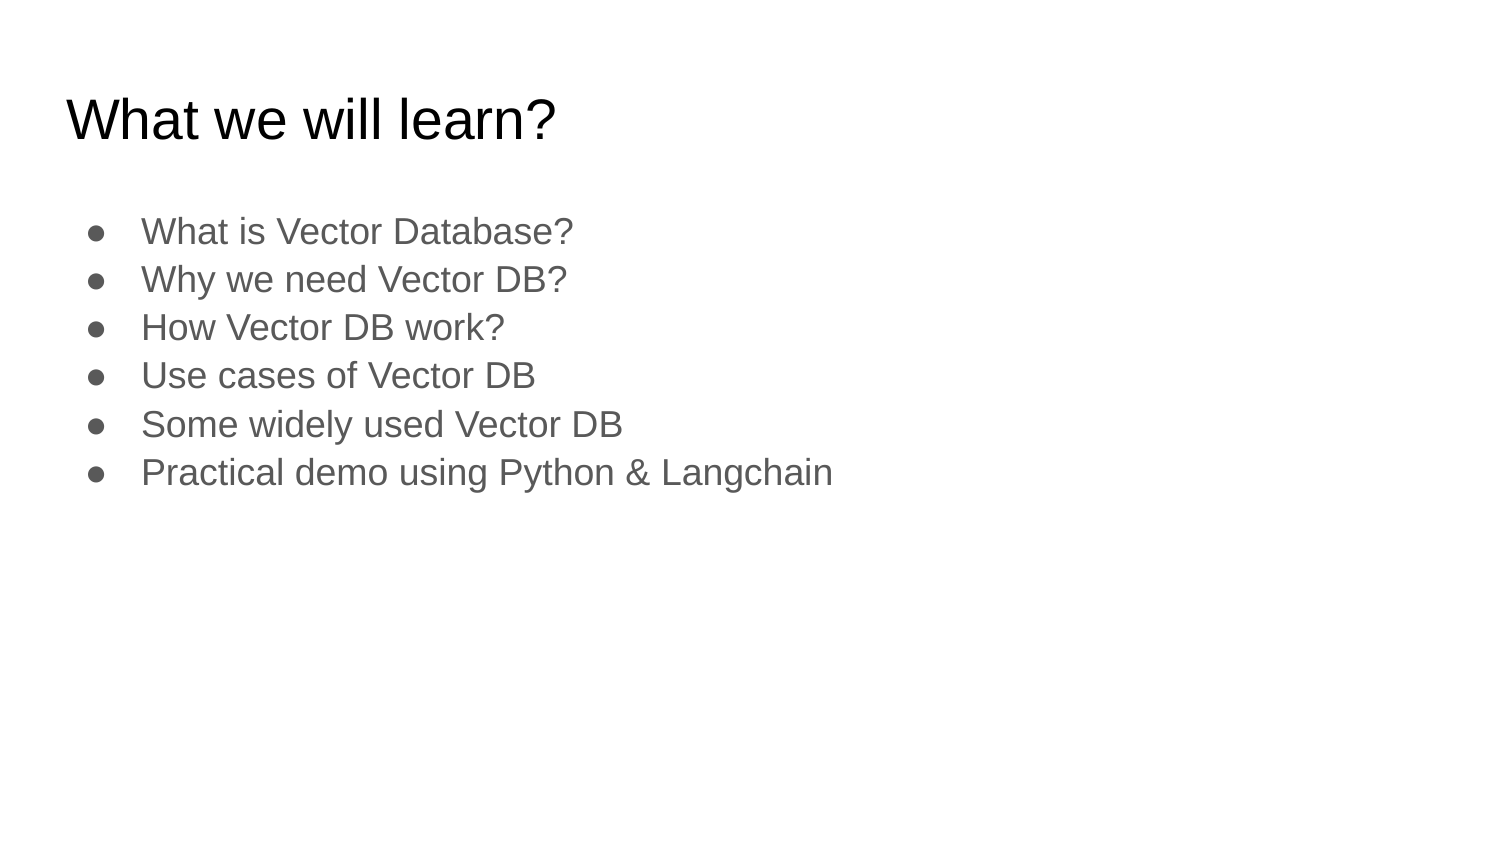

# What we will learn?
What is Vector Database?
Why we need Vector DB?
How Vector DB work?
Use cases of Vector DB
Some widely used Vector DB
Practical demo using Python & Langchain